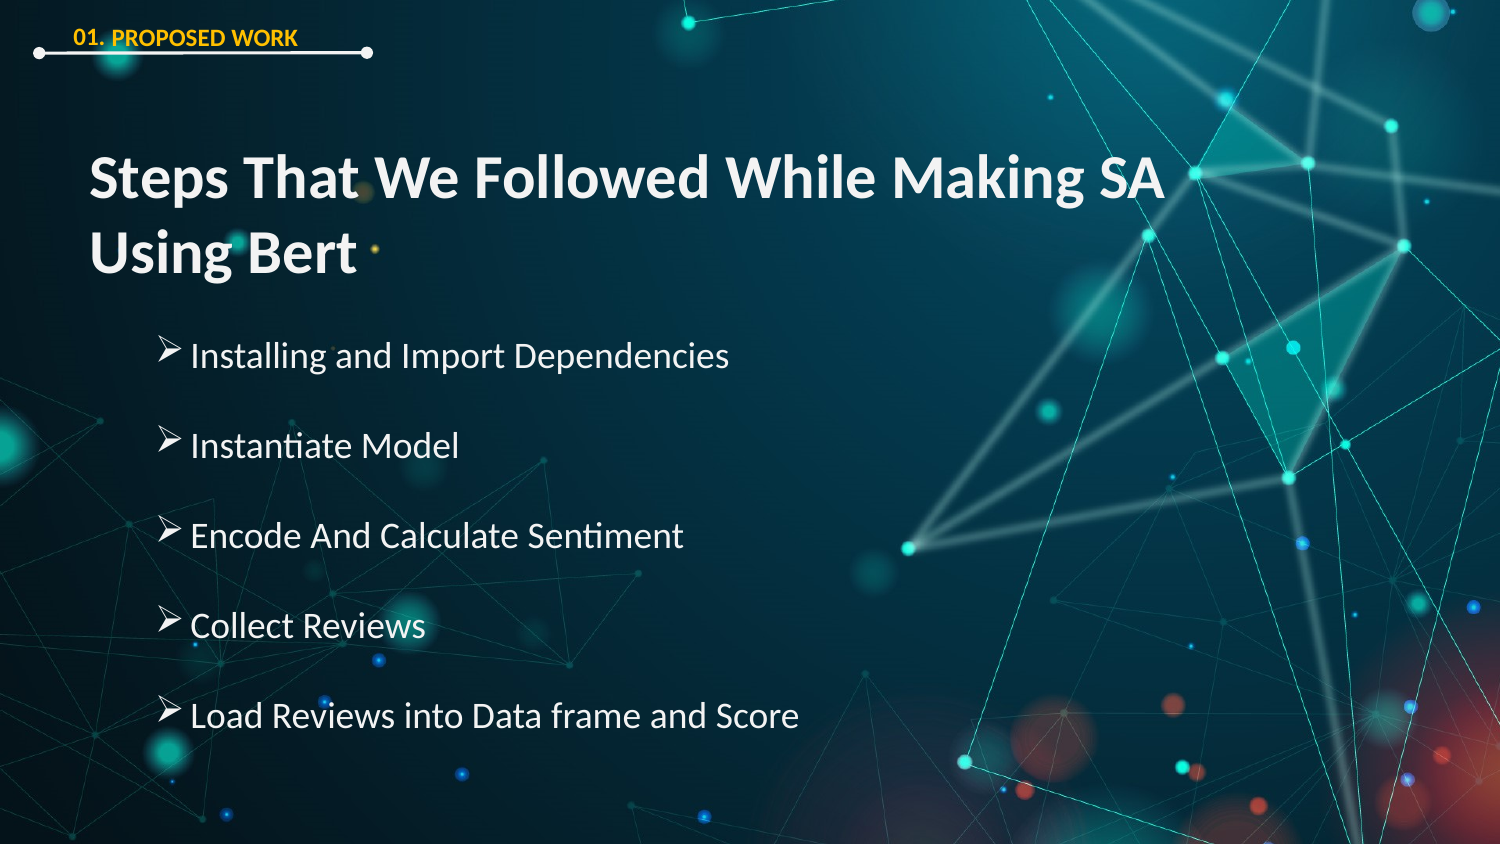

01.
PROPOSED WORK
Steps That We Followed While Making SA Using Bert
Installing and Import Dependencies

Instantiate Model

Encode And Calculate Sentiment

Collect Reviews

Load Reviews into Data frame and Score